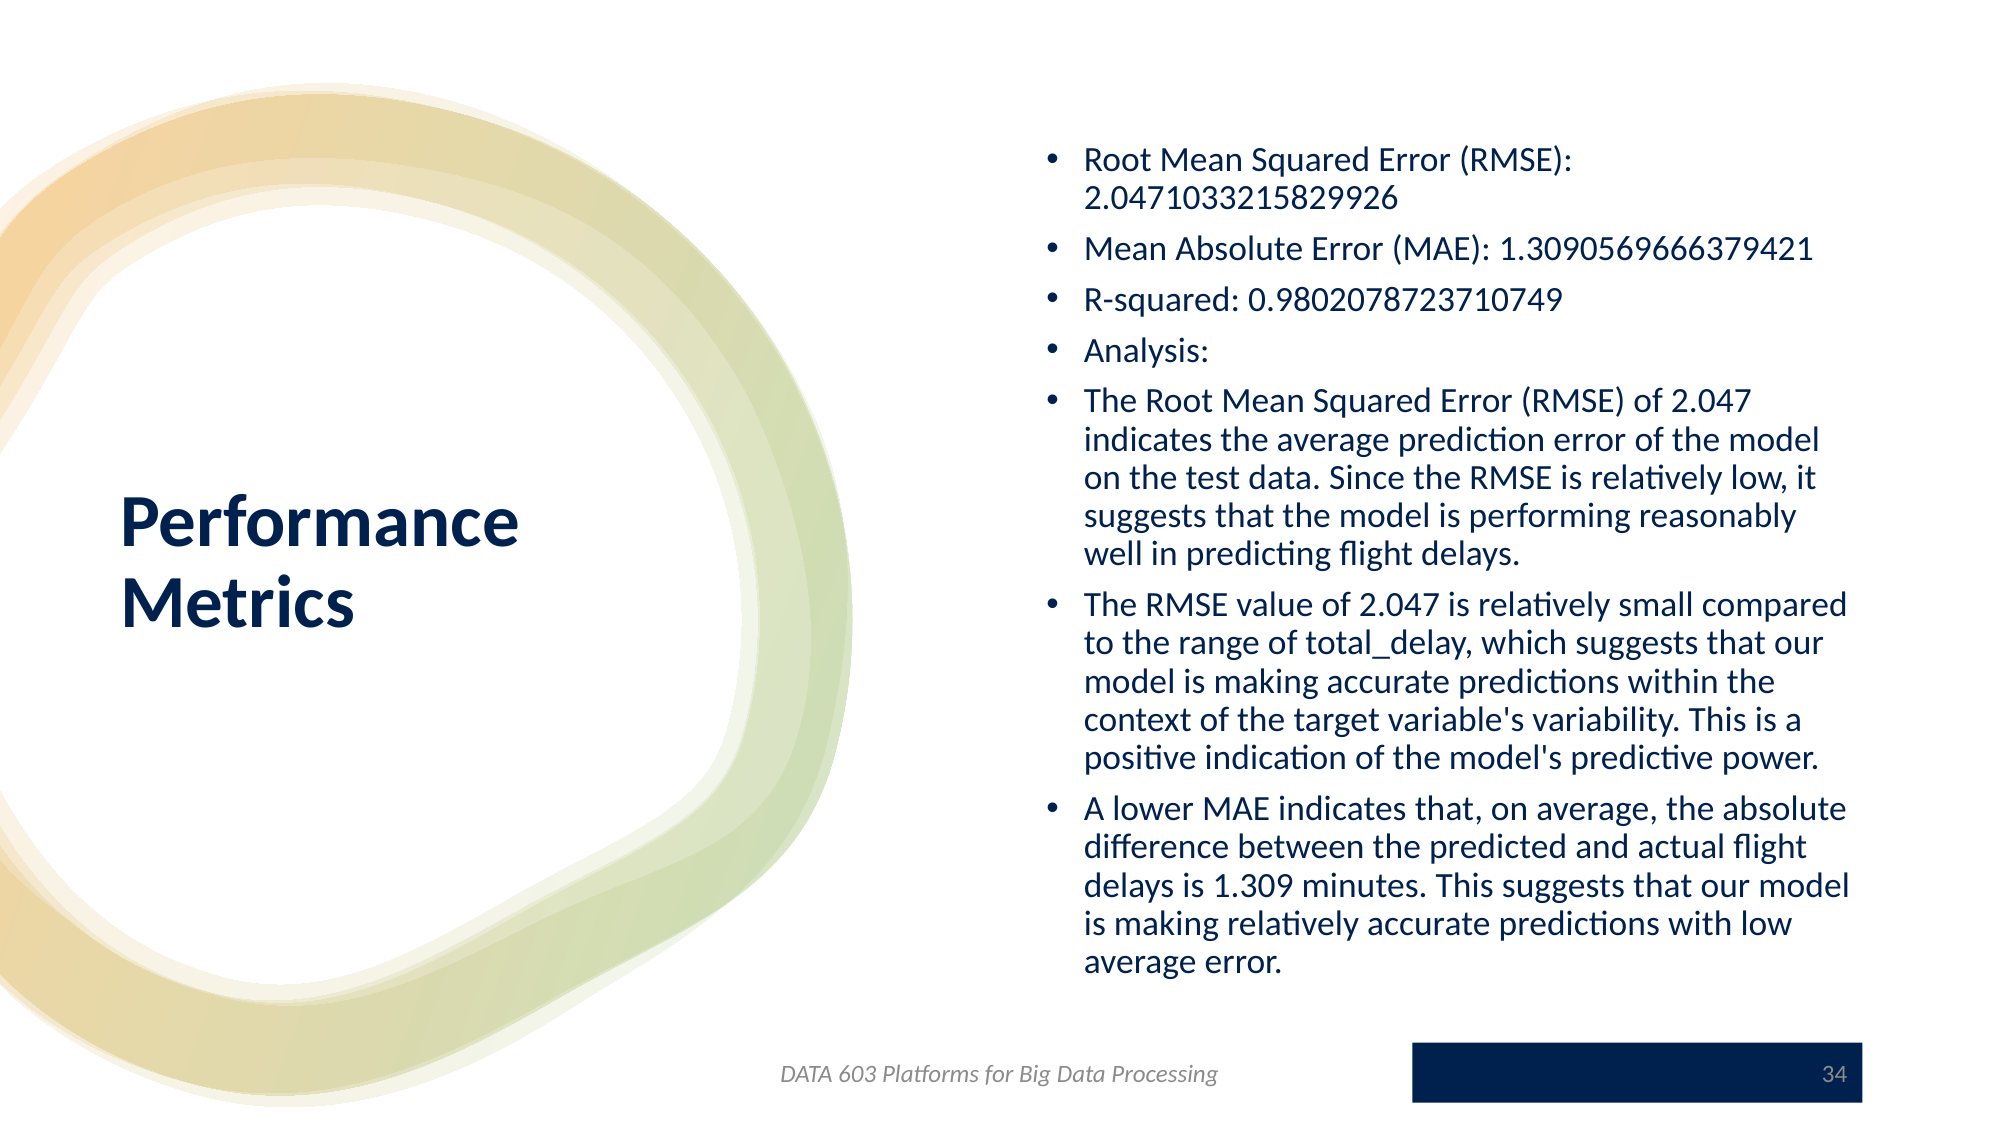

Root Mean Squared Error (RMSE): 2.0471033215829926
Mean Absolute Error (MAE): 1.3090569666379421
R-squared: 0.9802078723710749
Analysis:
The Root Mean Squared Error (RMSE) of 2.047 indicates the average prediction error of the model on the test data. Since the RMSE is relatively low, it suggests that the model is performing reasonably well in predicting flight delays.
The RMSE value of 2.047 is relatively small compared to the range of total_delay, which suggests that our model is making accurate predictions within the context of the target variable's variability. This is a positive indication of the model's predictive power.
A lower MAE indicates that, on average, the absolute difference between the predicted and actual flight delays is 1.309 minutes. This suggests that our model is making relatively accurate predictions with low average error.
# Performance Metrics
DATA 603 Platforms for Big Data Processing
34